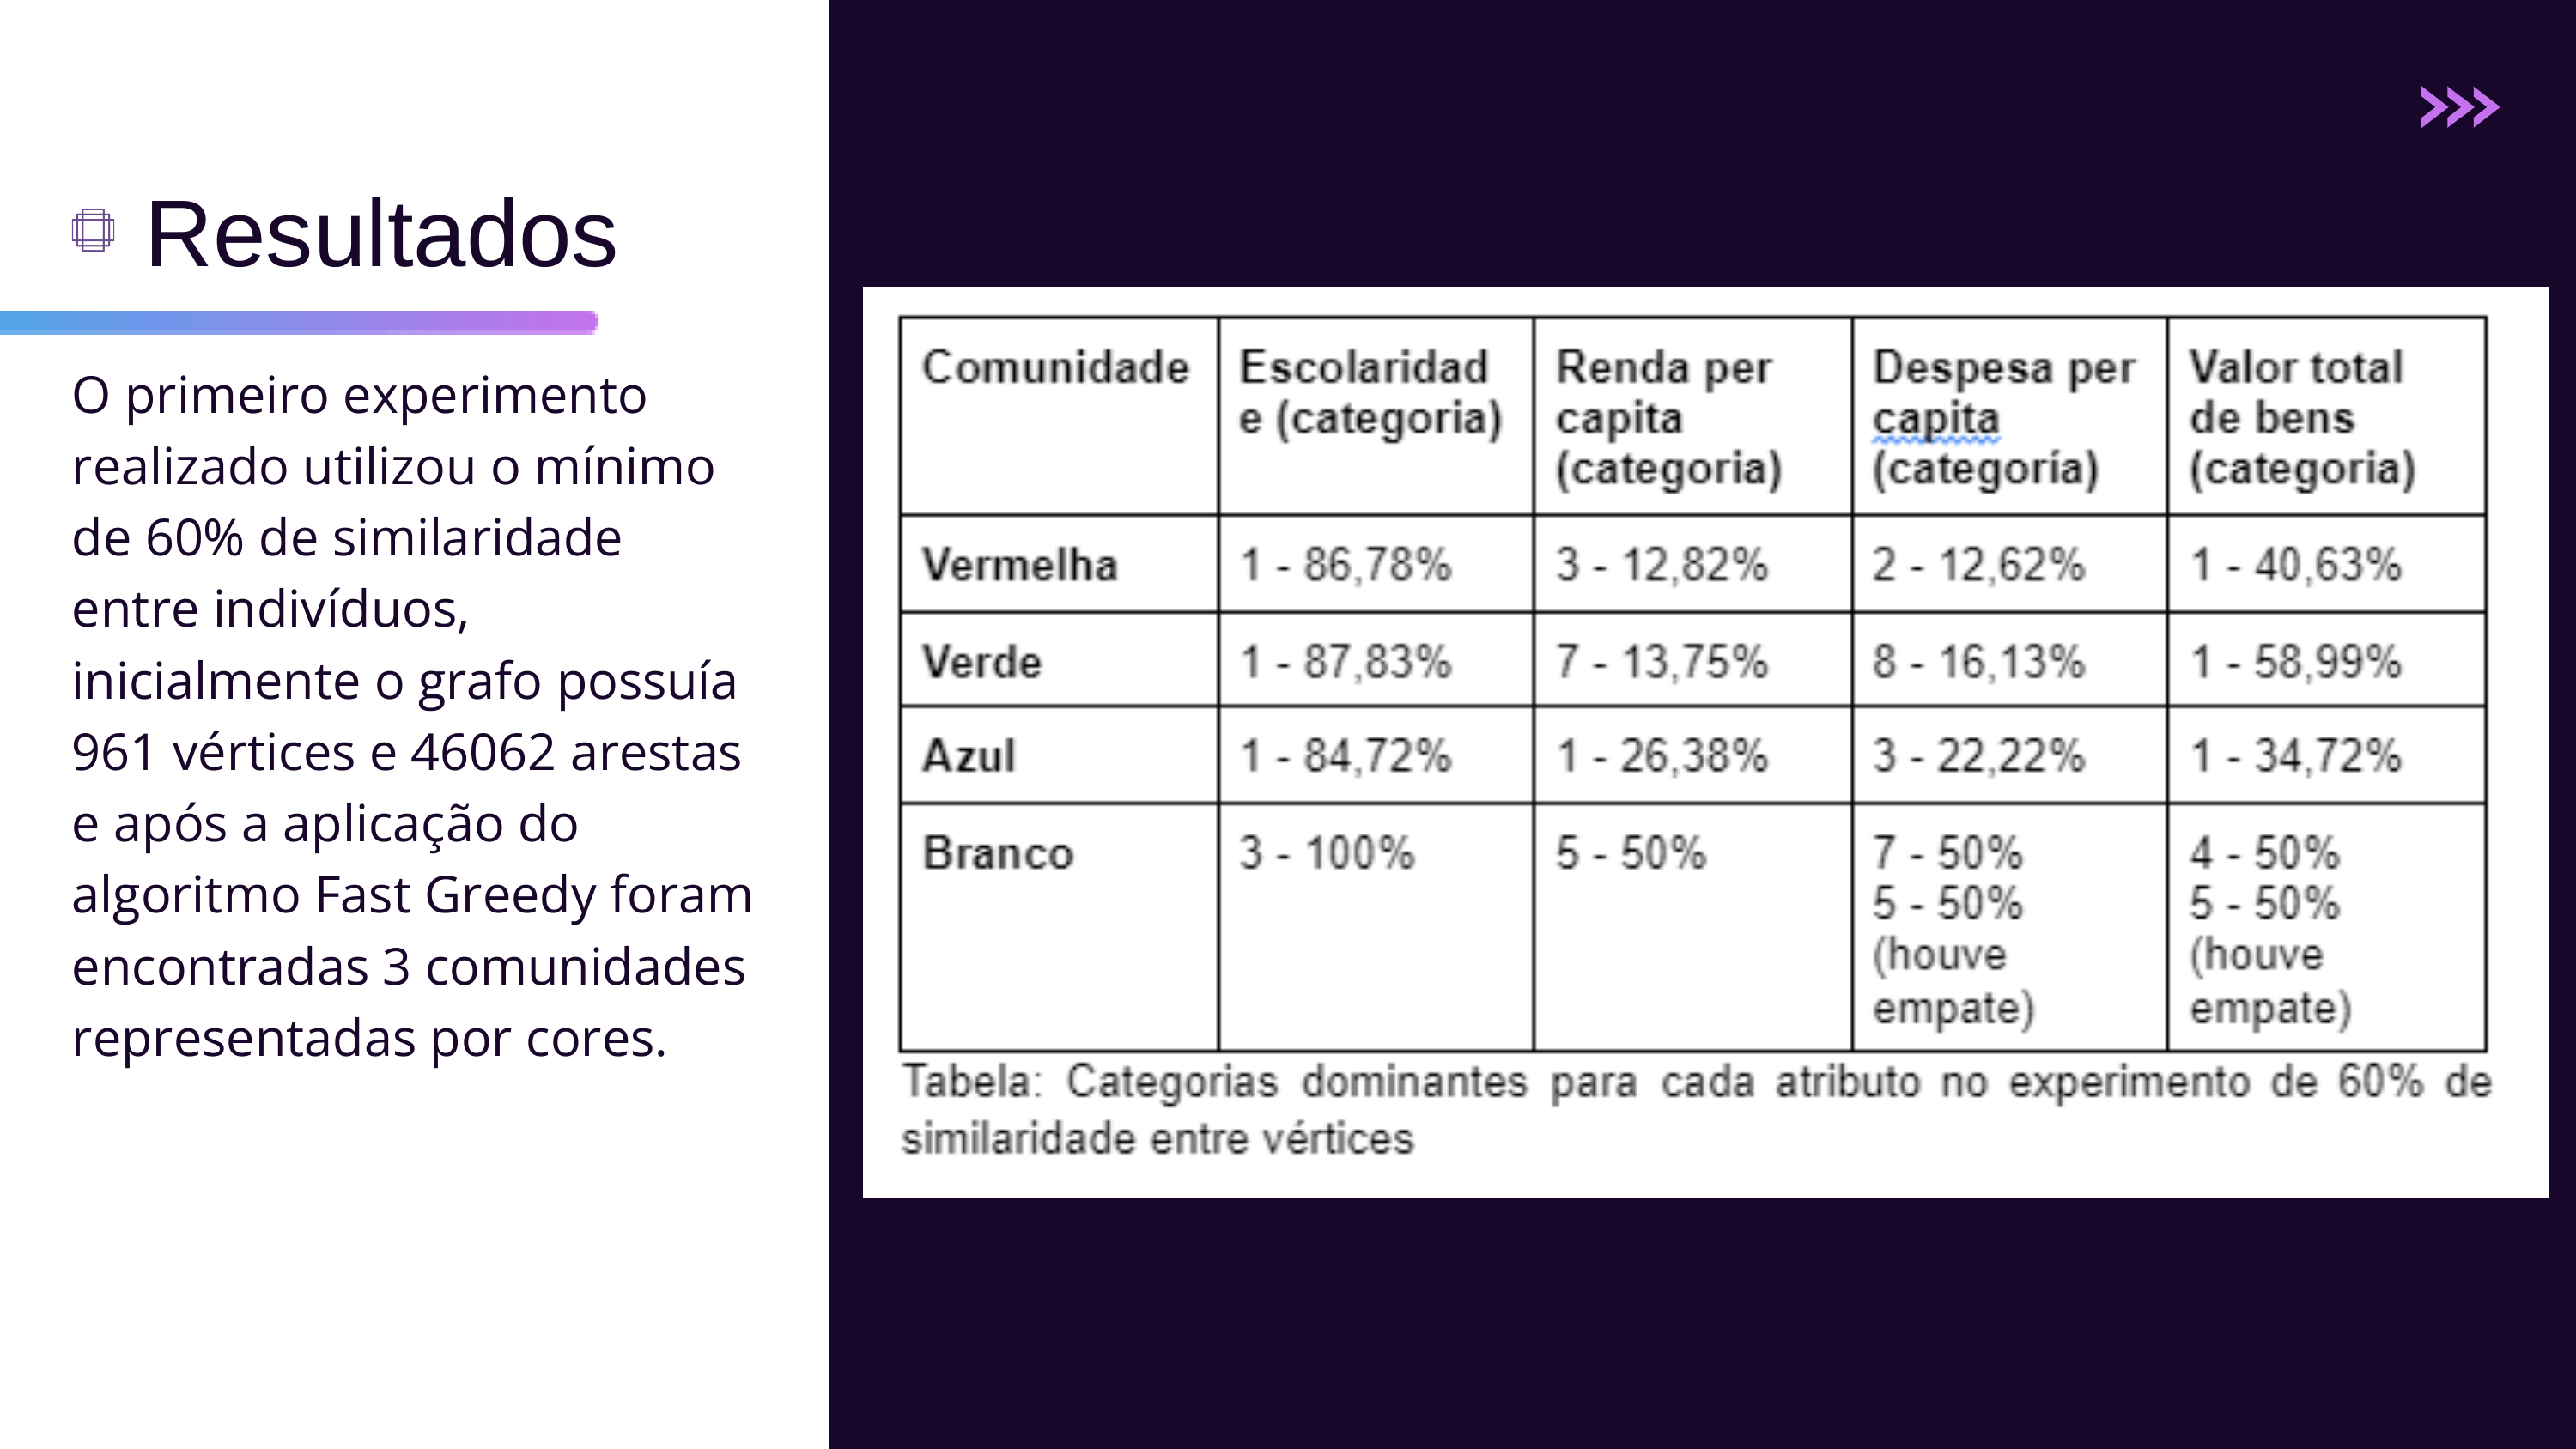

Resultados

O primeiro experimento realizado utilizou o mínimo de 60% de similaridade entre indivíduos, inicialmente o grafo possuía 961 vértices e 46062 arestas e após a aplicação do algoritmo Fast Greedy foram encontradas 3 comunidades representadas por cores.